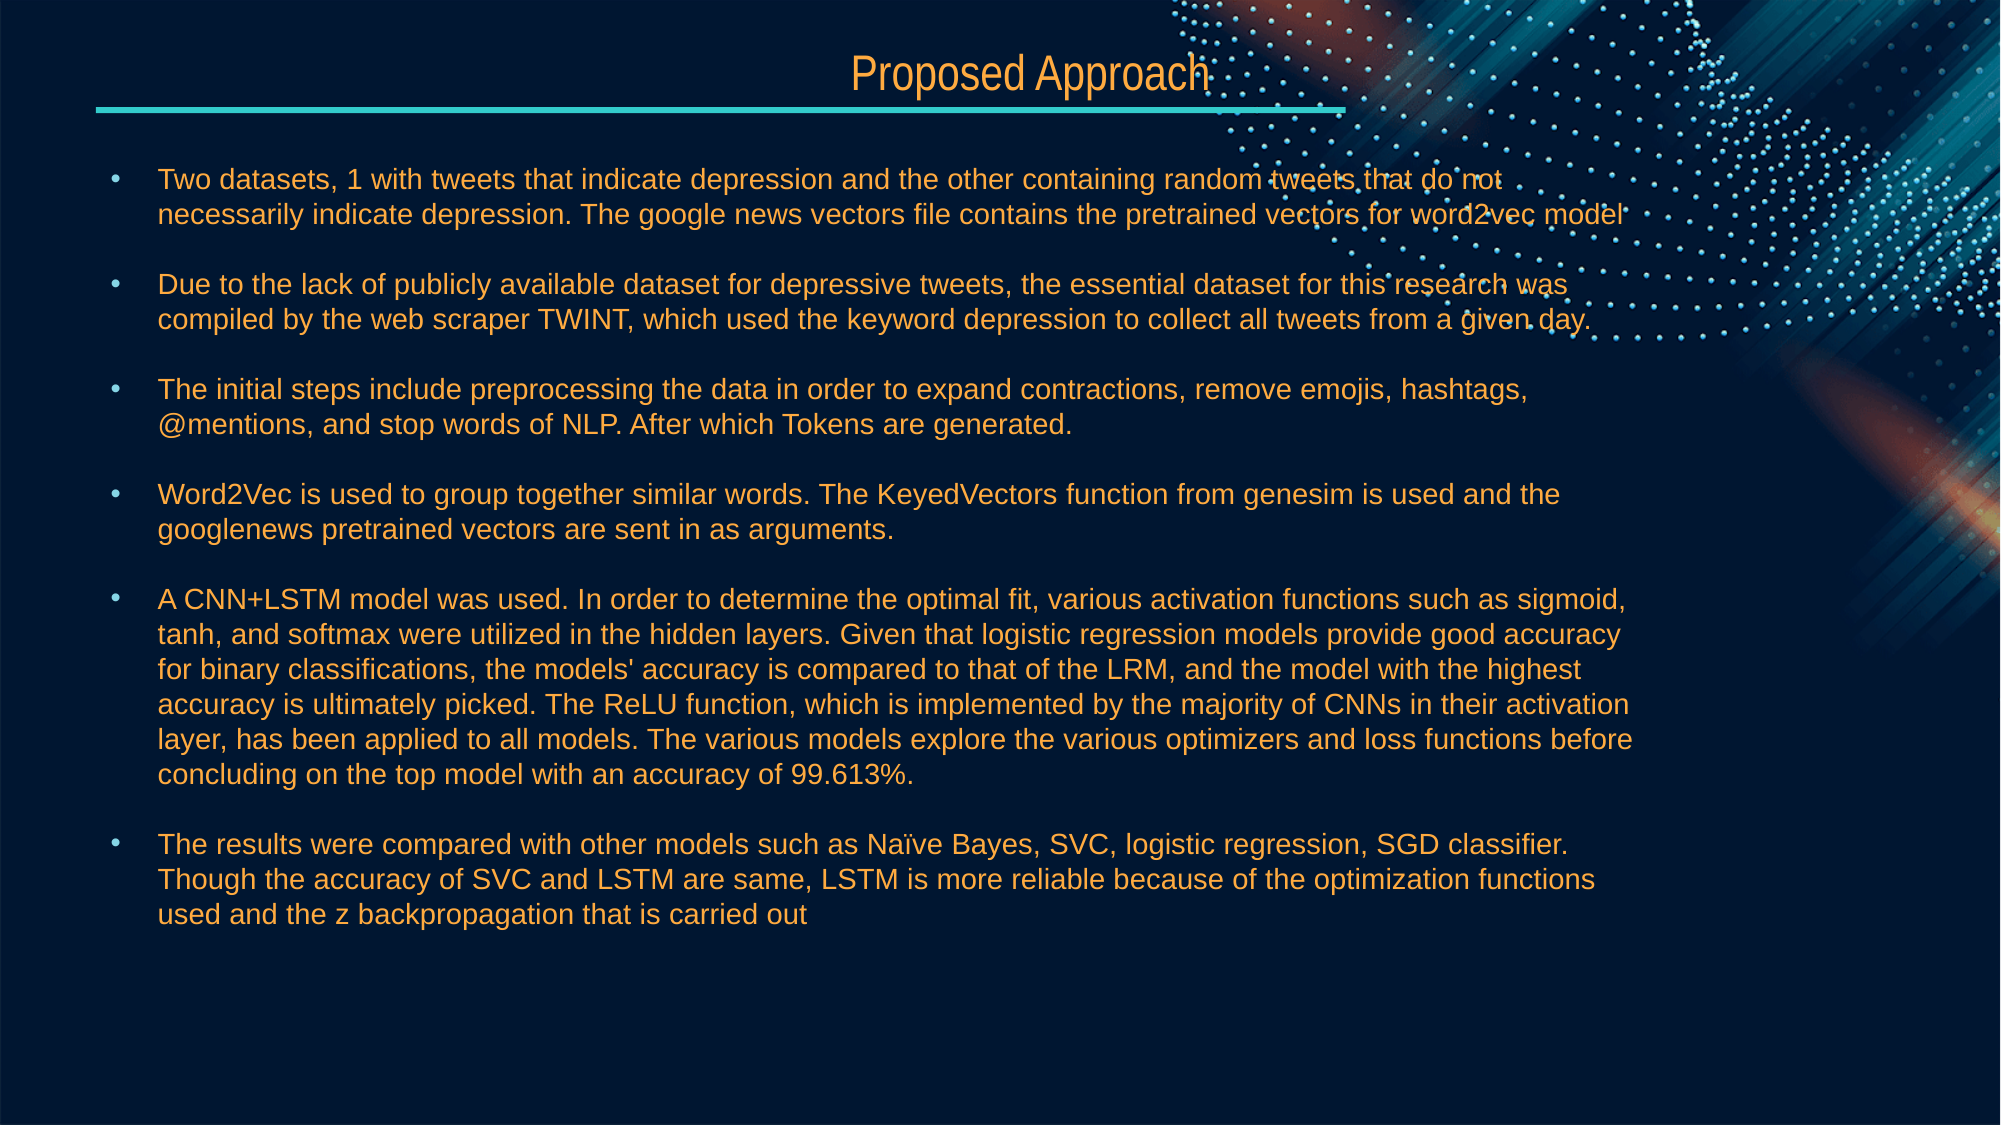

Proposed Approach

Two datasets, 1 with tweets that indicate depression and the other containing random tweets that do not necessarily indicate depression. The google news vectors file contains the pretrained vectors for word2vec model

Due to the lack of publicly available dataset for depressive tweets, the essential dataset for this research was compiled by the web scraper TWINT, which used the keyword depression to collect all tweets from a given day.

The initial steps include preprocessing the data in order to expand contractions, remove emojis, hashtags, @mentions, and stop words of NLP. After which Tokens are generated.

Word2Vec is used to group together similar words. The KeyedVectors function from genesim is used and the googlenews pretrained vectors are sent in as arguments.

A CNN+LSTM model was used. In order to determine the optimal fit, various activation functions such as sigmoid, tanh, and softmax were utilized in the hidden layers. Given that logistic regression models provide good accuracy for binary classifications, the models' accuracy is compared to that of the LRM, and the model with the highest accuracy is ultimately picked. The ReLU function, which is implemented by the majority of CNNs in their activation layer, has been applied to all models. The various models explore the various optimizers and loss functions before concluding on the top model with an accuracy of 99.613%.

The results were compared with other models such as Naïve Bayes, SVC, logistic regression, SGD classifier. Though the accuracy of SVC and LSTM are same, LSTM is more reliable because of the optimization functions used and the z backpropagation that is carried out